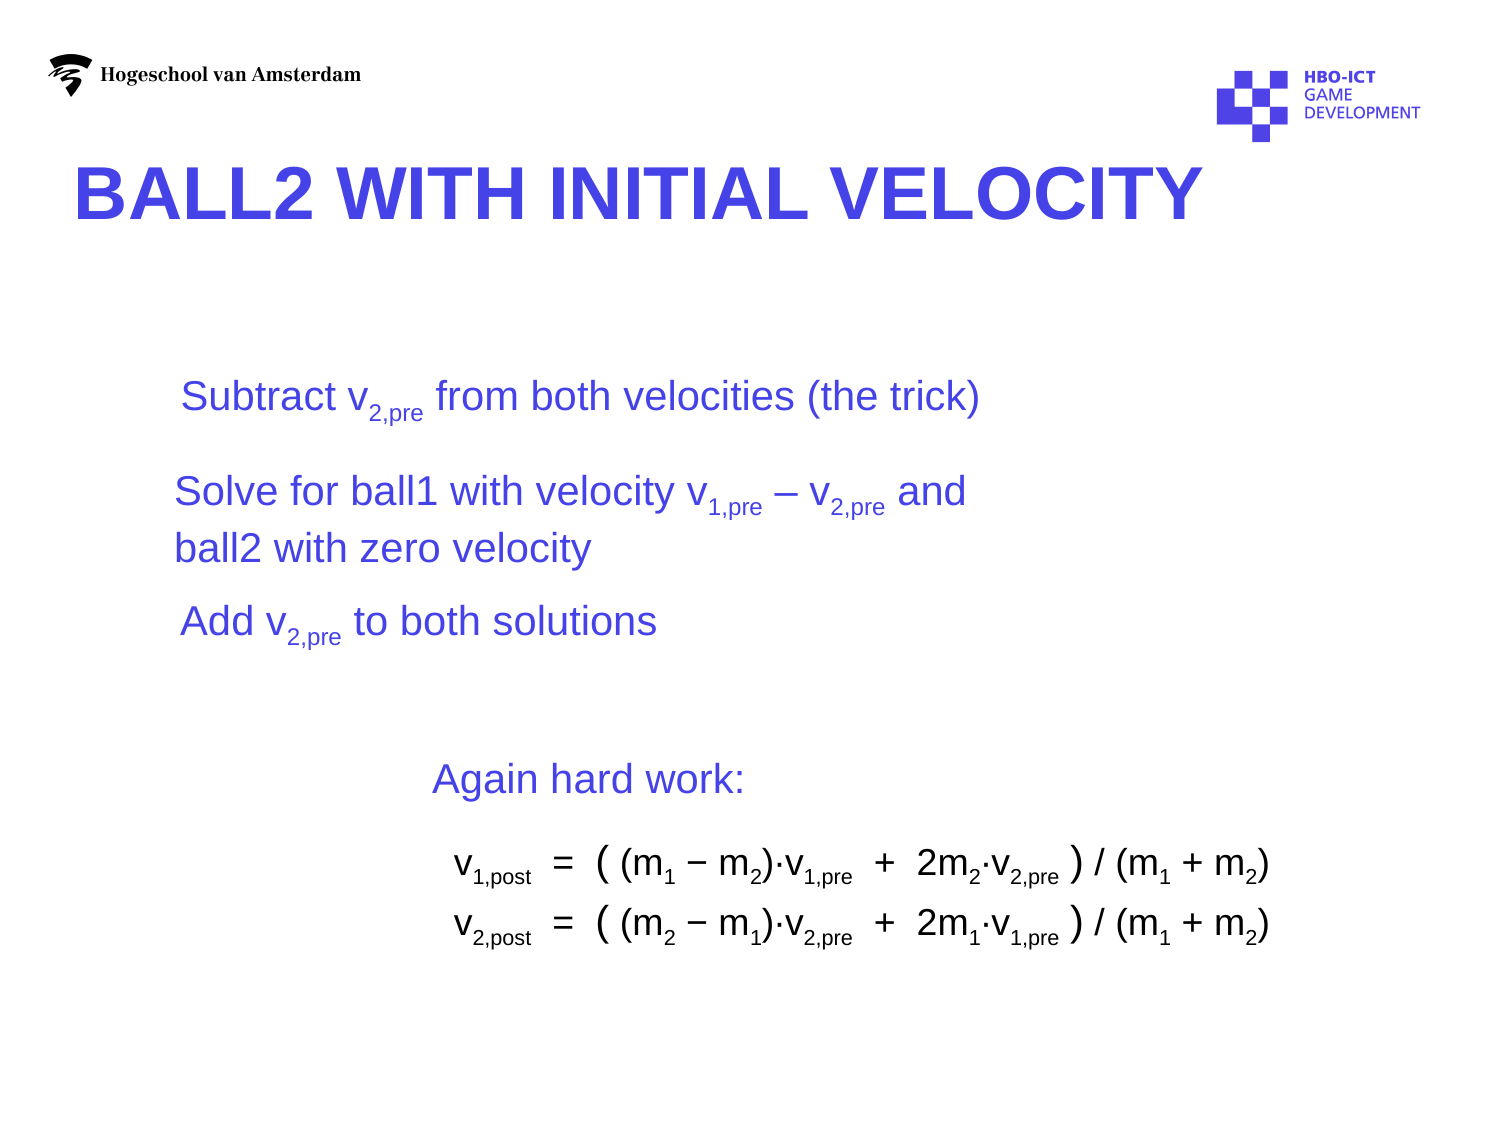

# Ball2 with initial velocity
Subtract v2,pre from both velocities (the trick)
Solve for ball1 with velocity v1,pre – v2,pre and
ball2 with zero velocity
Add v2,pre to both solutions
Again hard work:
v1,post  =  ( (m1 − m2)∙v1,pre  +  2m2∙v2,pre ) / (m1 + m2)
v2,post  =  ( (m2 − m1)∙v2,pre  +  2m1∙v1,pre ) / (m1 + m2)